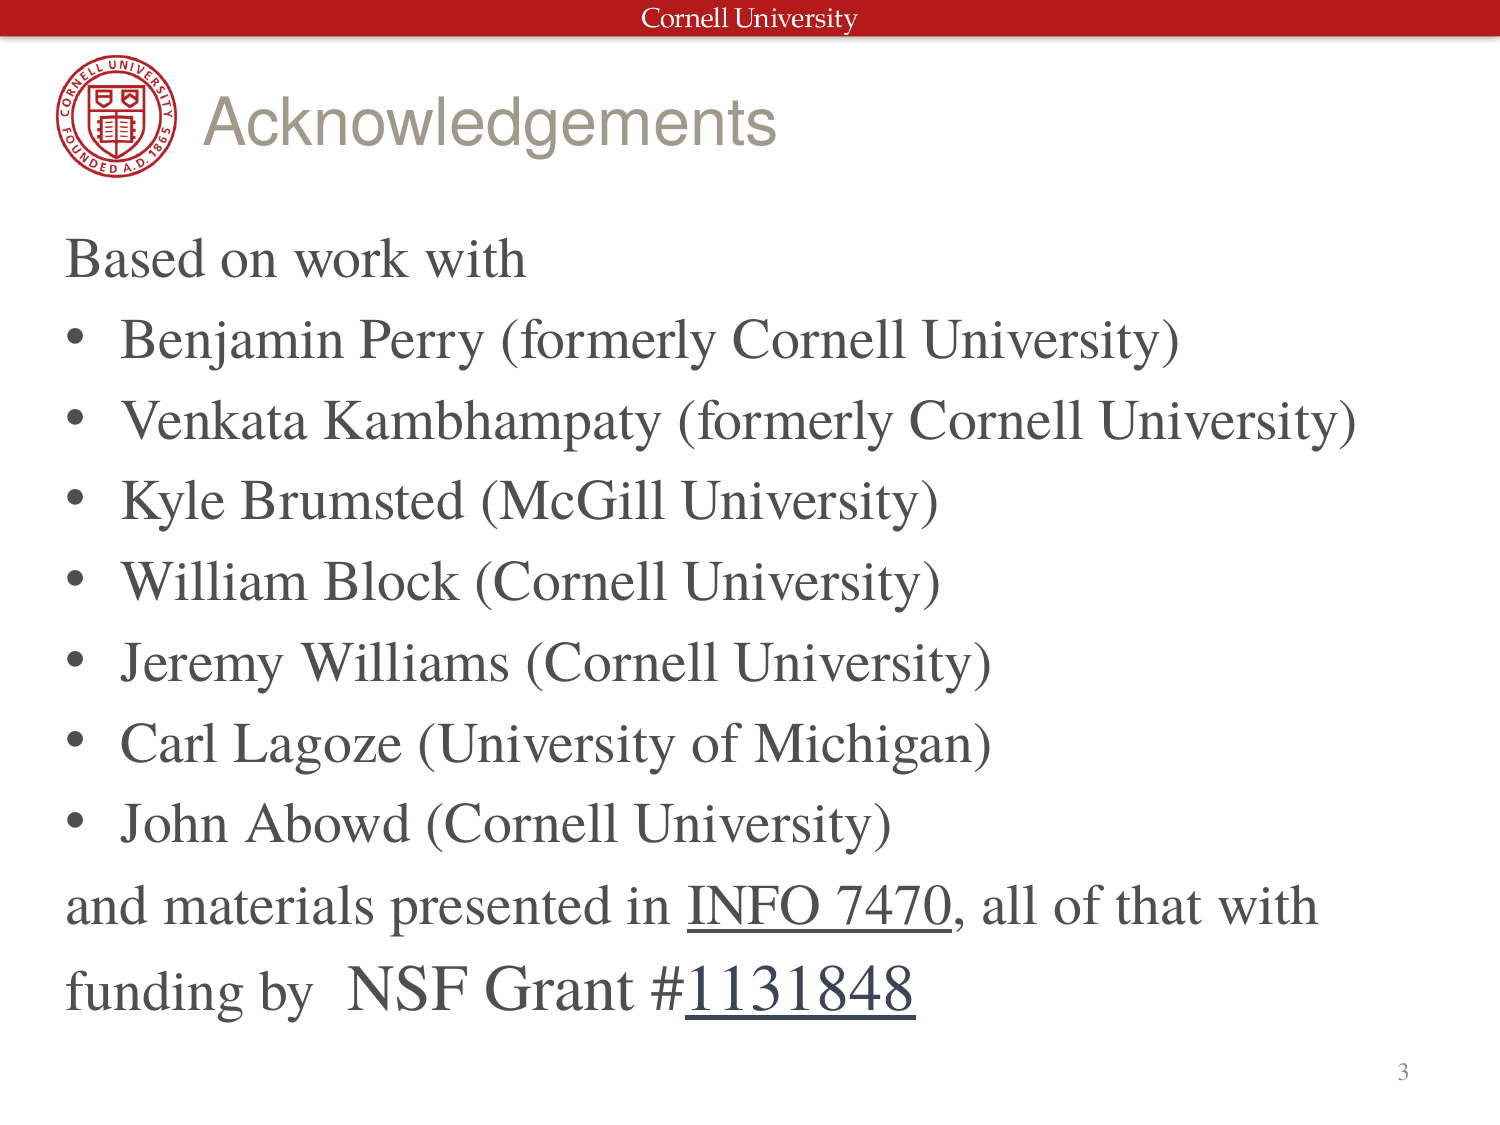

# Acknowledgements
Based on work with
Benjamin Perry (formerly Cornell University)
Venkata Kambhampaty (formerly Cornell University)
Kyle Brumsted (McGill University)
William Block (Cornell University)
Jeremy Williams (Cornell University)
Carl Lagoze (University of Michigan)
John Abowd (Cornell University)
and materials presented in INFO 7470, all of that with funding by  NSF Grant #1131848

3